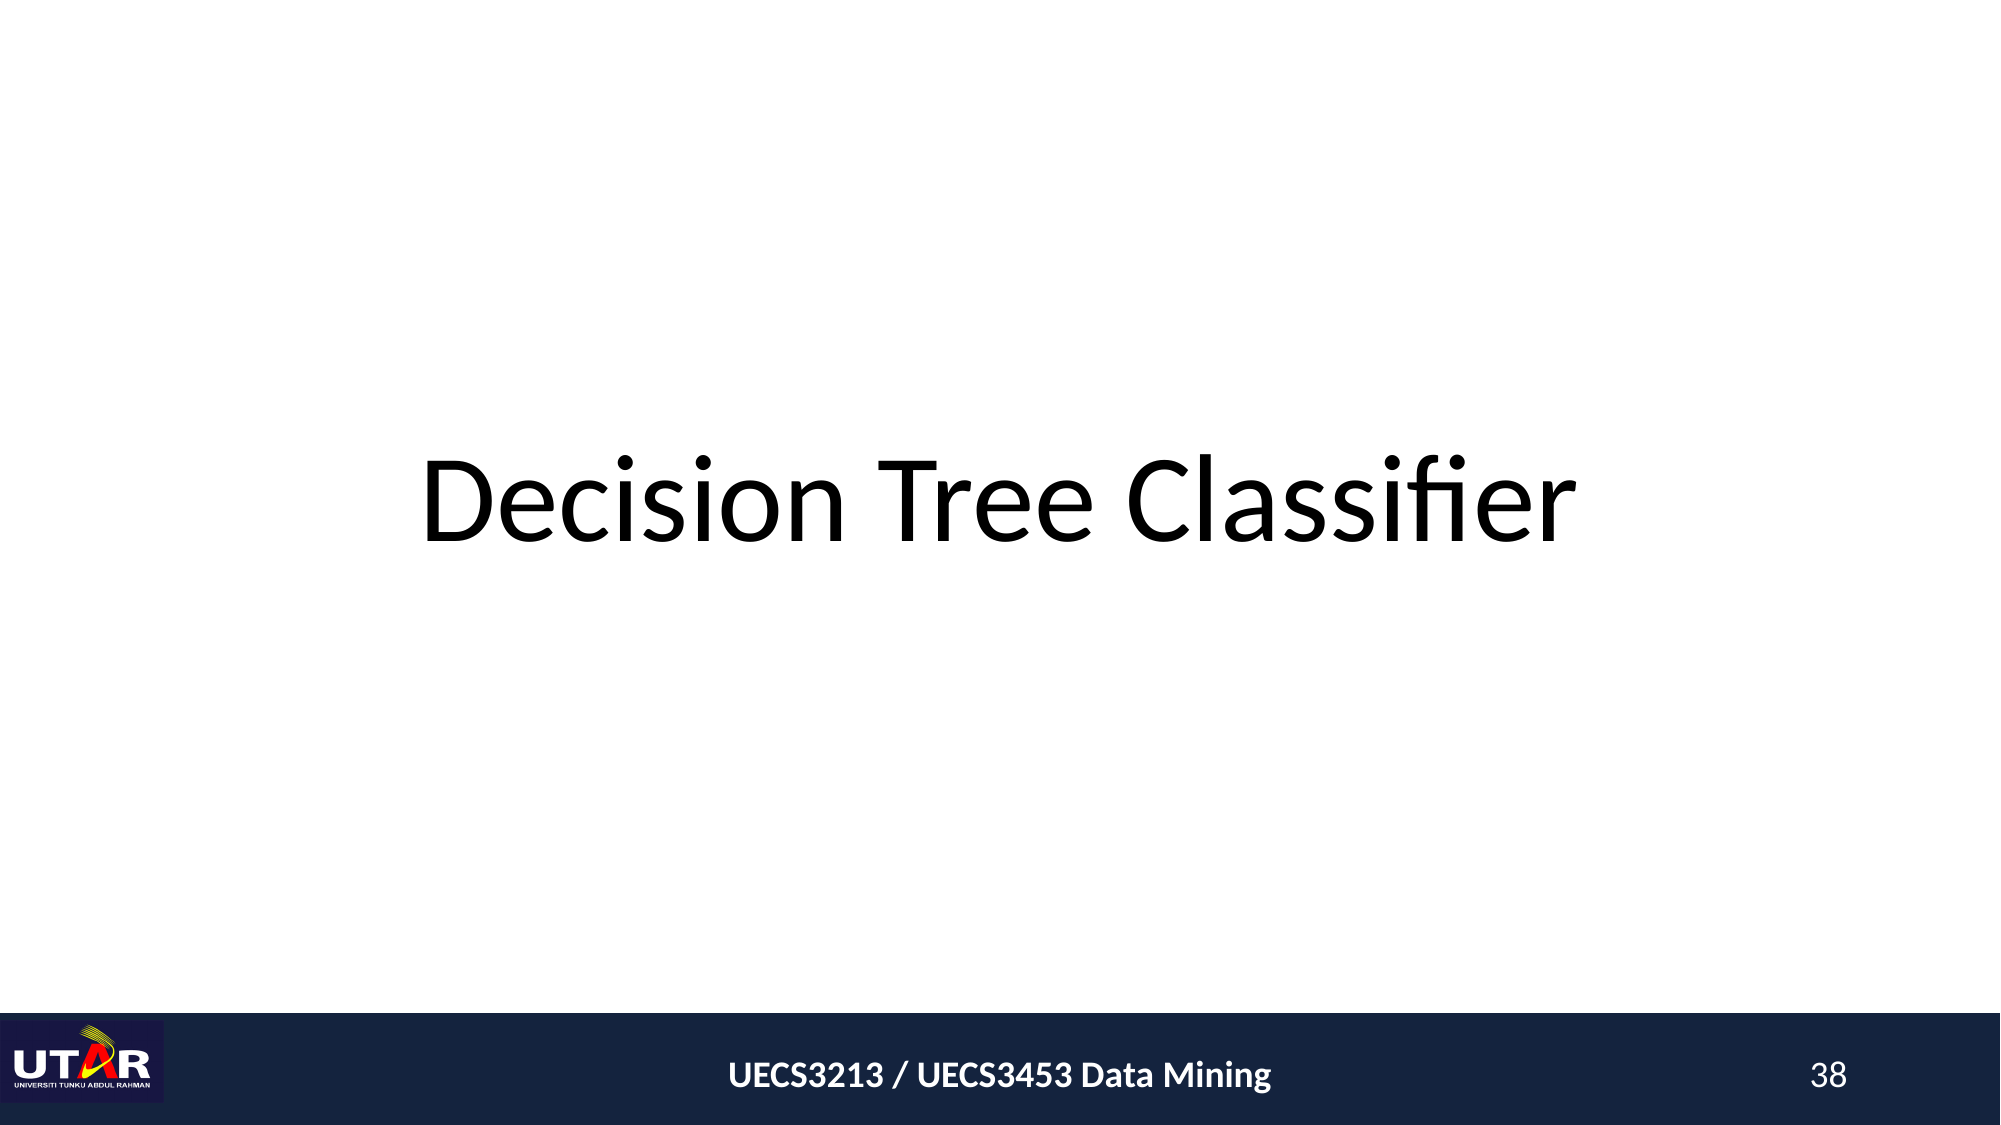

# Decision Tree Classifier

UECS3213 / UECS3453 Data Mining
38